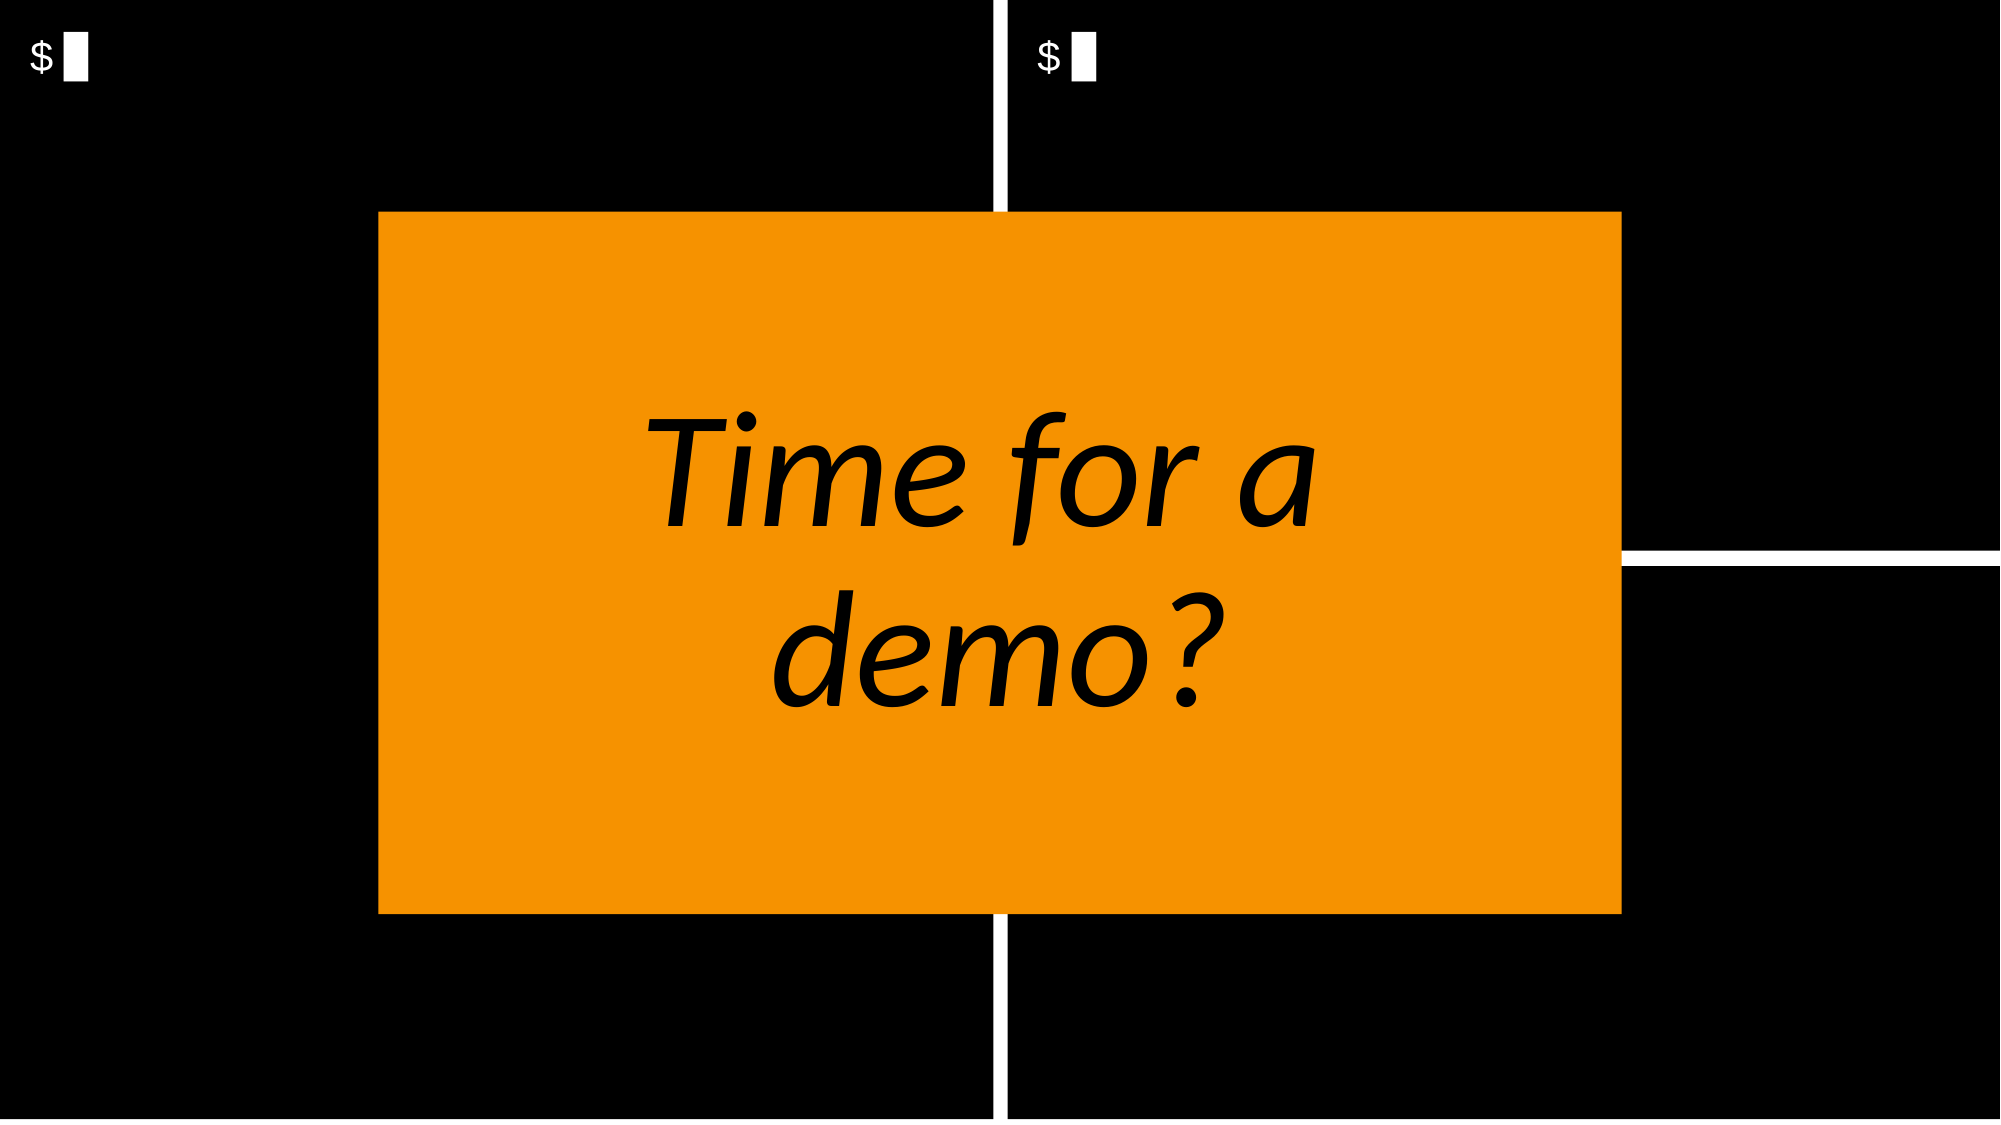

$ ▊

nodes
$ ▊

# Time for a demo?
$ ▊